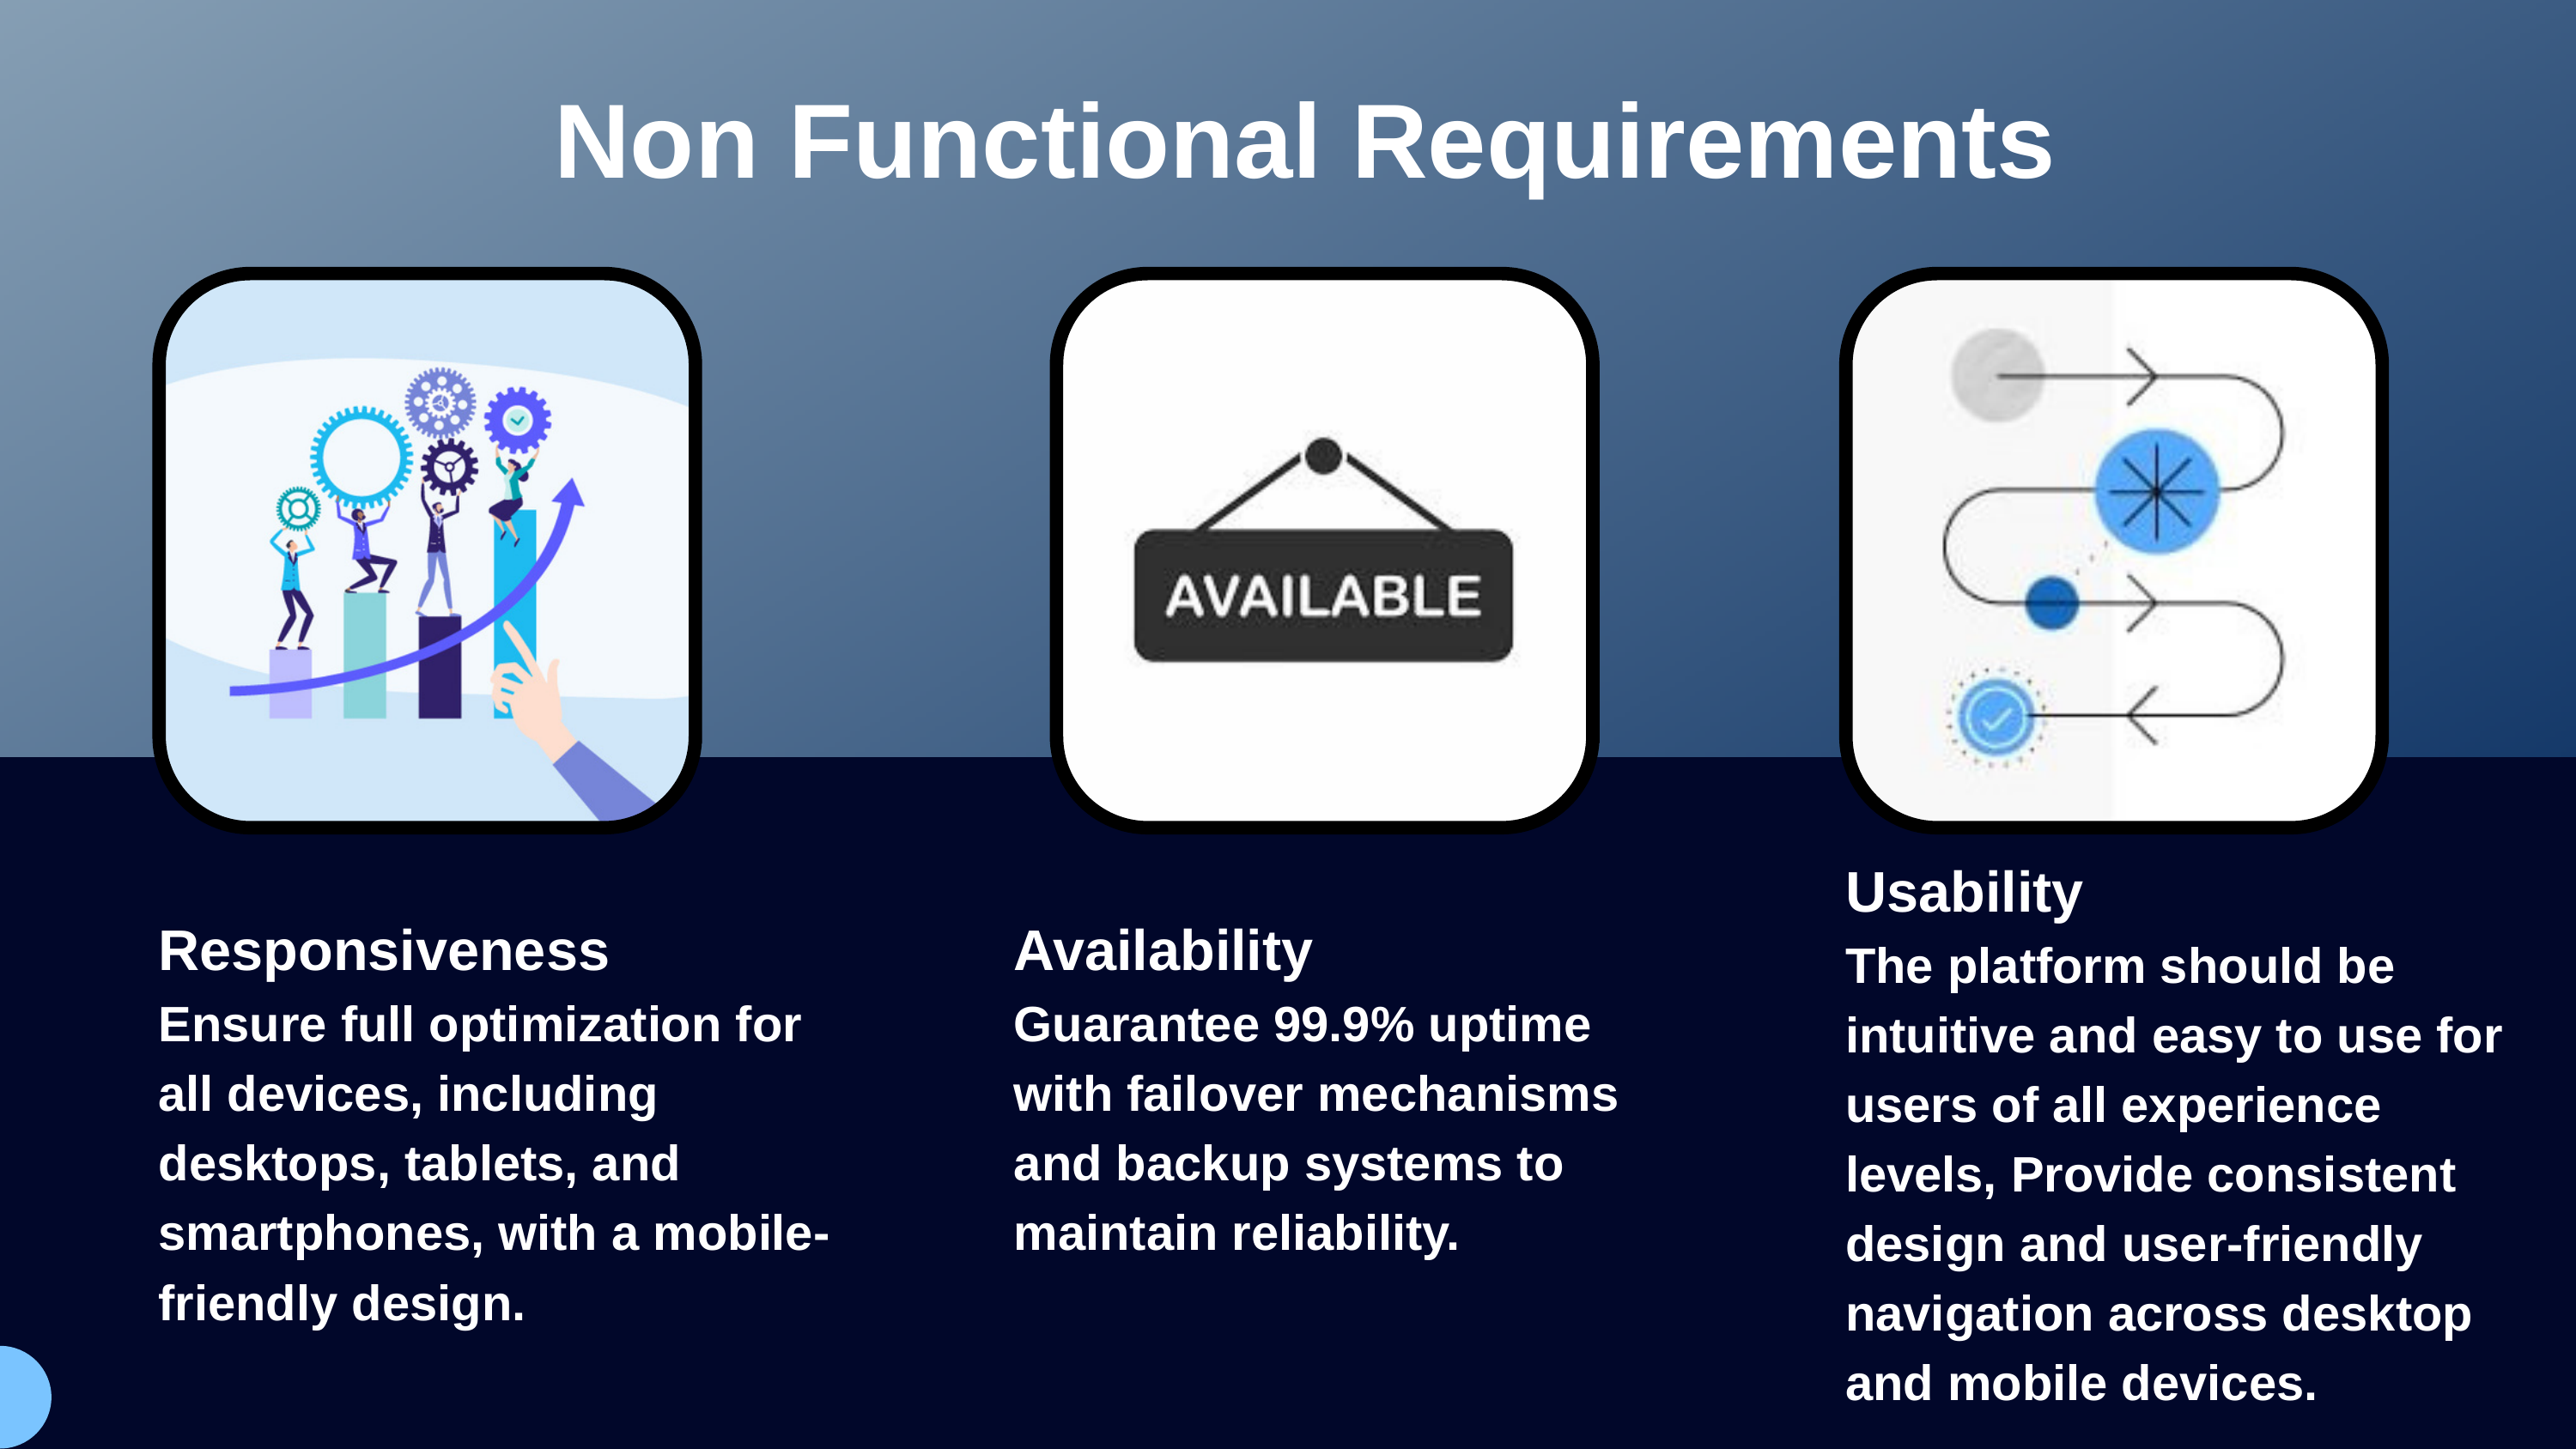

Non Functional Requirements

Usability
The platform should be intuitive and easy to use for users of all experience levels, Provide consistent design and user-friendly navigation across desktop and mobile devices.
Responsiveness
Ensure full optimization for all devices, including desktops, tablets, and smartphones, with a mobile-friendly design.
Availability
Guarantee 99.9% uptime with failover mechanisms and backup systems to maintain reliability.